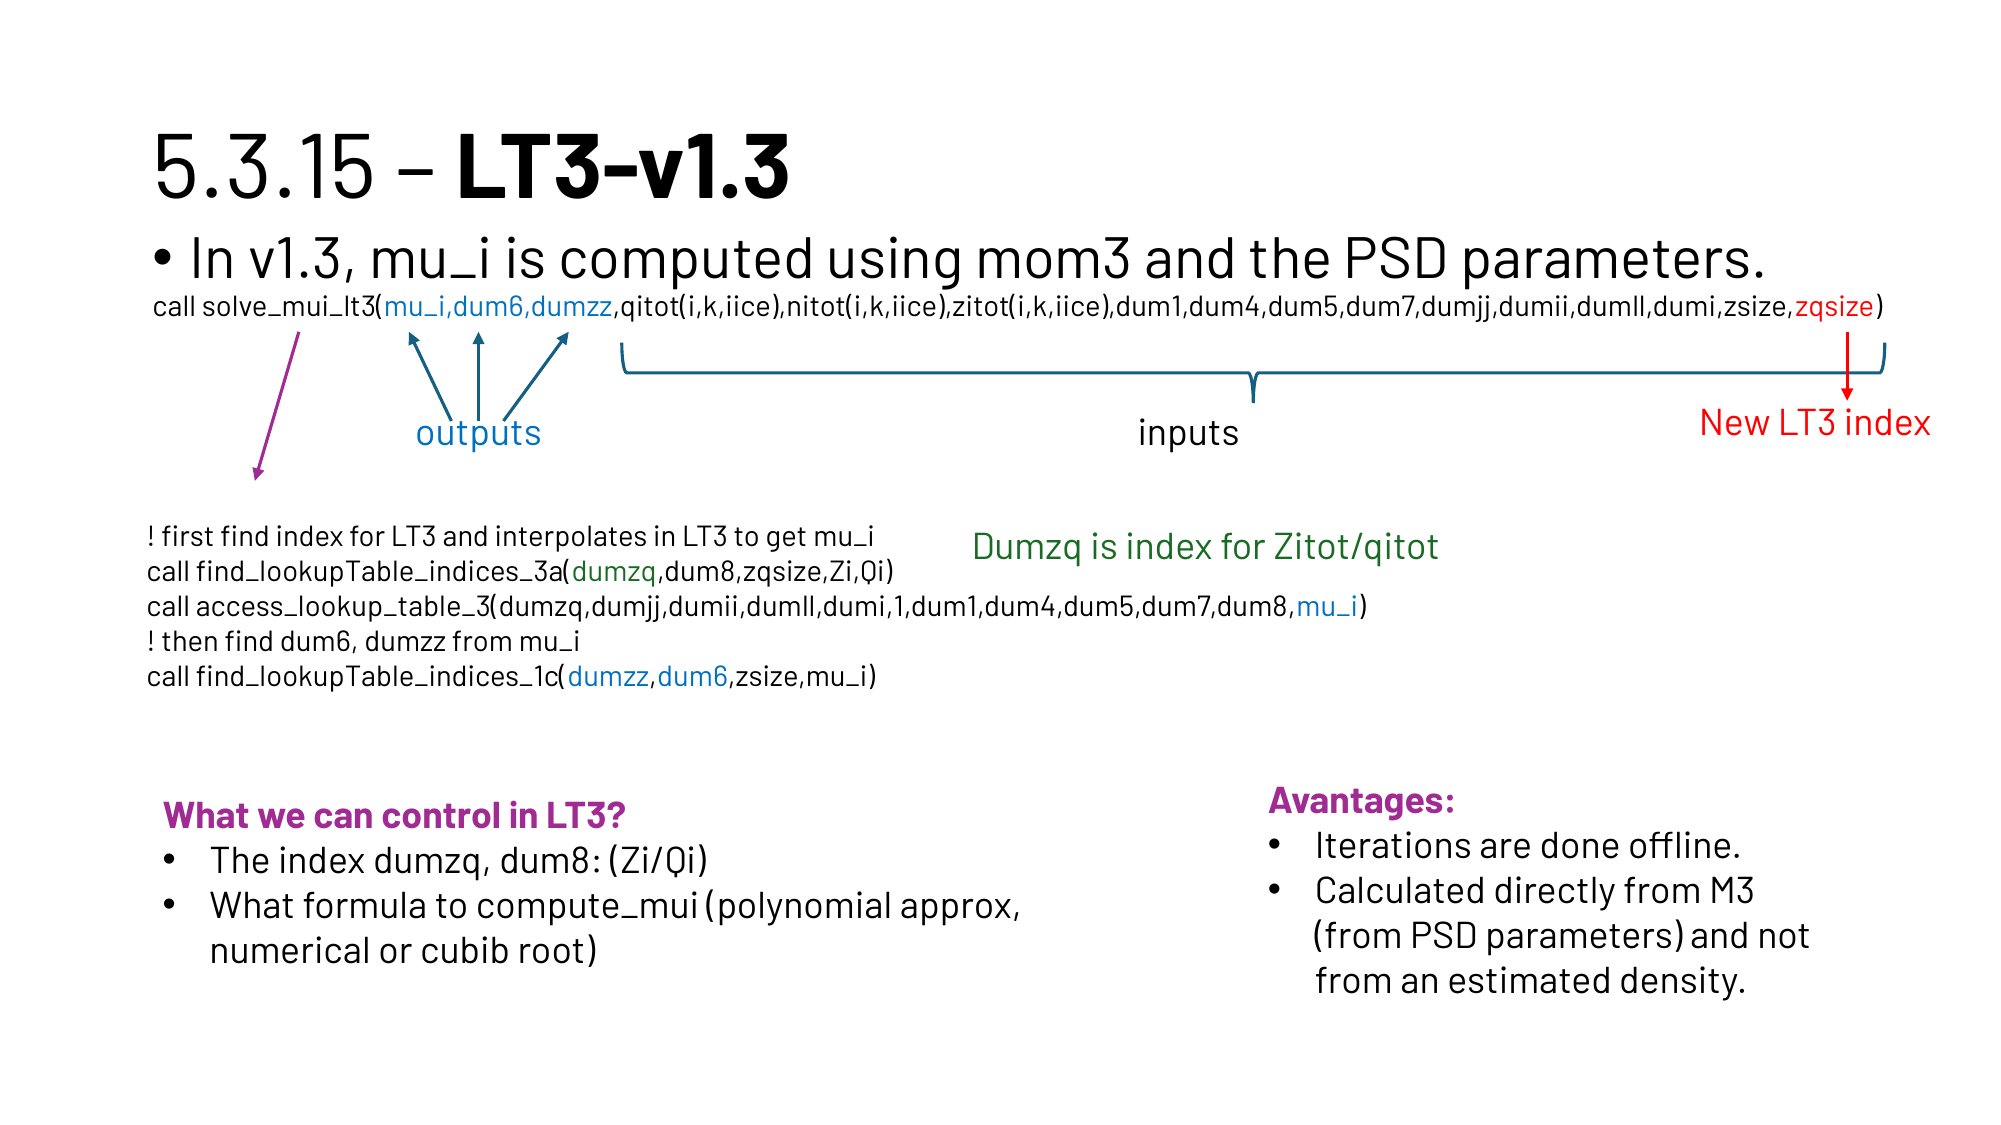

# 5.3.15 – LT3-v1.3
In v1.3, mu_i is computed using mom3 and the PSD parameters.
call solve_mui_lt3(mu_i,dum6,dumzz,qitot(i,k,iice),nitot(i,k,iice),zitot(i,k,iice),dum1,dum4,dum5,dum7,dumjj,dumii,dumll,dumi,zsize,zqsize)
New LT3 index
outputs
inputs
 ! first find index for LT3 and interpolates in LT3 to get mu_i
 call find_lookupTable_indices_3a(dumzq,dum8,zqsize,Zi,Qi)
 call access_lookup_table_3(dumzq,dumjj,dumii,dumll,dumi,1,dum1,dum4,dum5,dum7,dum8,mu_i)
 ! then find dum6, dumzz from mu_i
 call find_lookupTable_indices_1c(dumzz,dum6,zsize,mu_i)
Dumzq is index for Zitot/qitot
Avantages:
Iterations are done offline.
Calculated directly from M3 (from PSD parameters) and not from an estimated density.
What we can control in LT3?
The index dumzq, dum8: (Zi/Qi)
What formula to compute_mui (polynomial approx, numerical or cubib root)